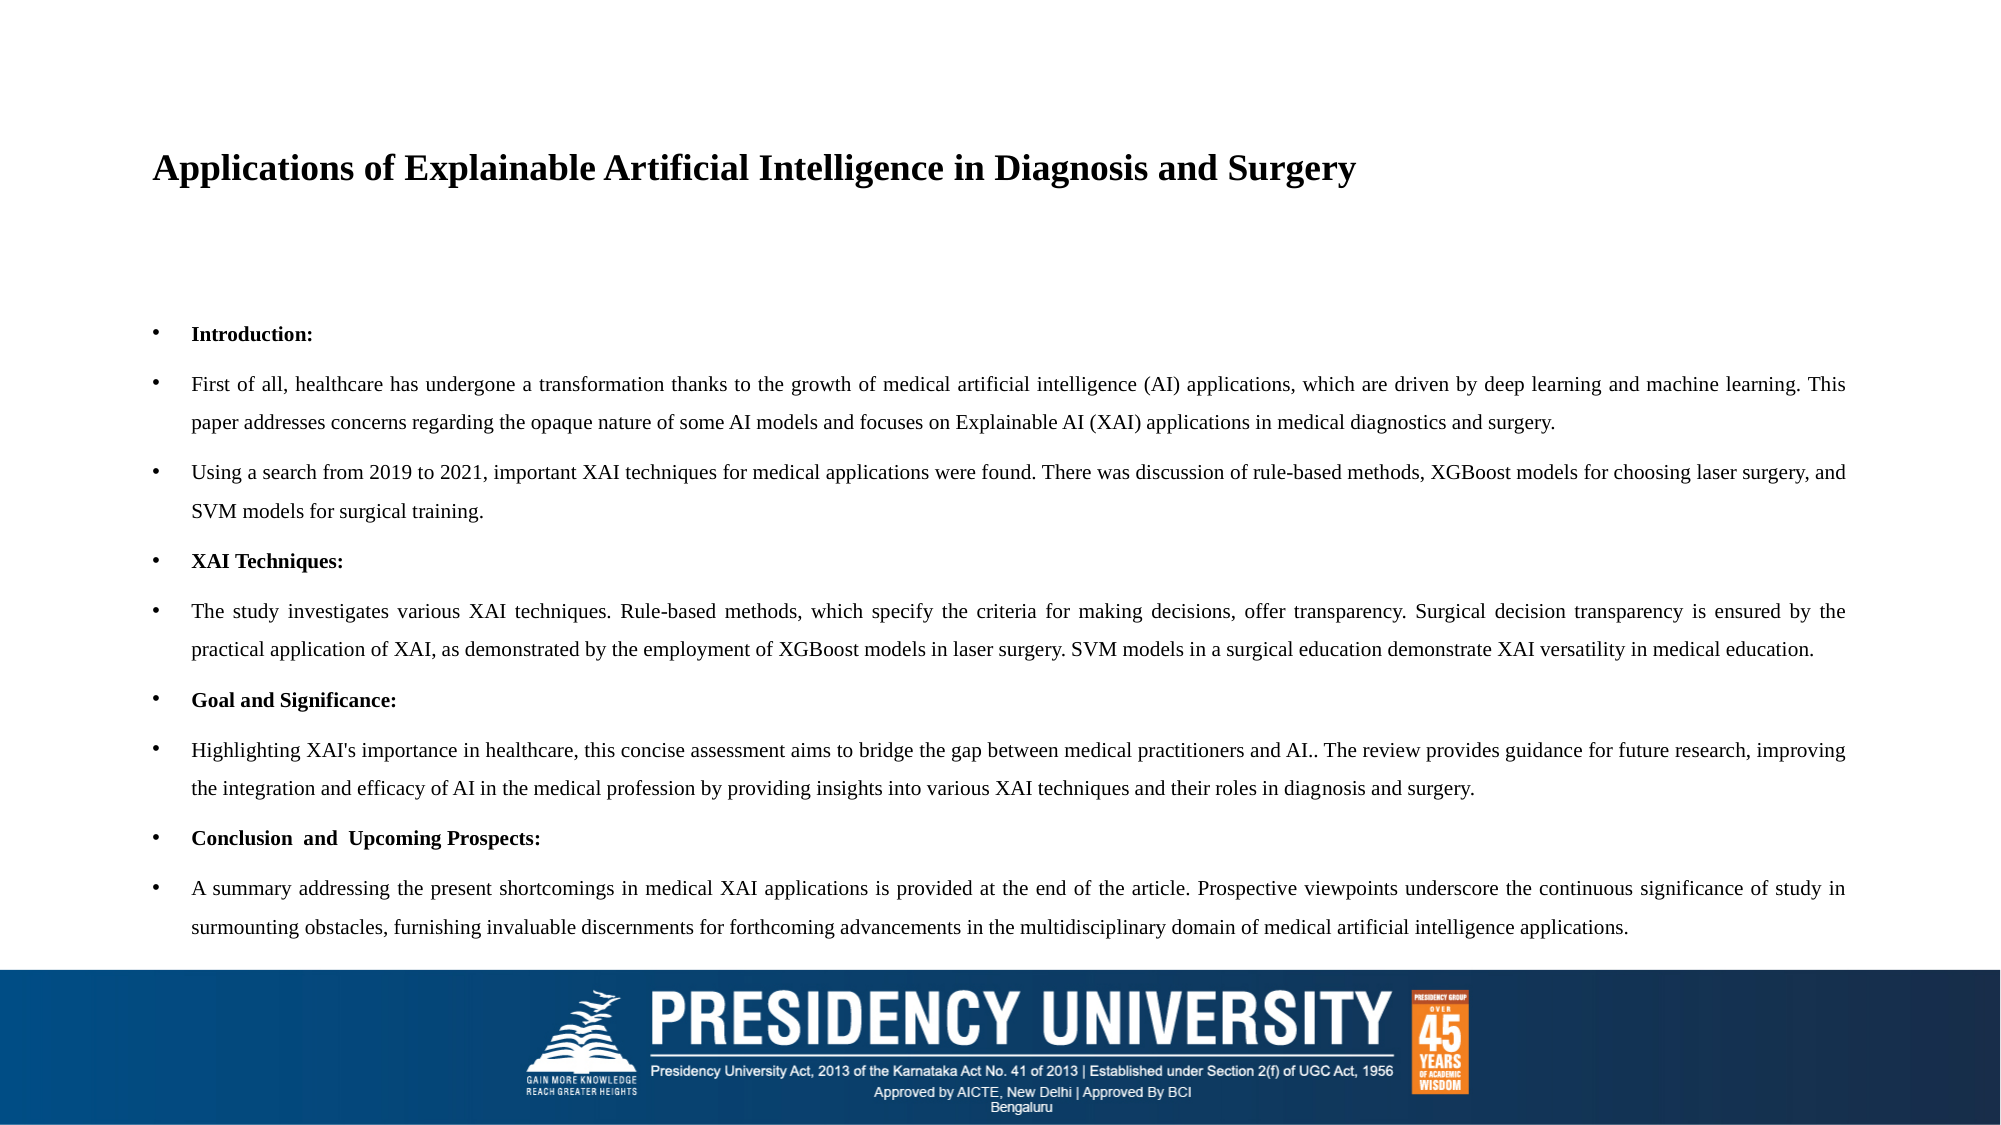

# Applications of Explainable Artificial Intelligence in Diagnosis and Surgery
Introduction:
First of all, healthcare has undergone a transformation thanks to the growth of medical artificial intelligence (AI) applications, which are driven by deep learning and machine learning. This paper addresses concerns regarding the opaque nature of some AI models and focuses on Explainable AI (XAI) applications in medical diagnostics and surgery.
Using a search from 2019 to 2021, important XAI techniques for medical applications were found. There was discussion of rule-based methods, XGBoost models for choosing laser surgery, and SVM models for surgical training.
XAI Techniques:
The study investigates various XAI techniques. Rule-based methods, which specify the criteria for making decisions, offer transparency. Surgical decision transparency is ensured by the practical application of XAI, as demonstrated by the employment of XGBoost models in laser surgery. SVM models in a surgical education demonstrate XAI versatility in medical education.
Goal and Significance:
Highlighting XAI's importance in healthcare, this concise assessment aims to bridge the gap between medical practitioners and AI.. The review provides guidance for future research, improving the integration and efficacy of AI in the medical profession by providing insights into various XAI techniques and their roles in diagnosis and surgery.
Conclusion  and  Upcoming Prospects:
A summary addressing the present shortcomings in medical XAI applications is provided at the end of the article. Prospective viewpoints underscore the continuous significance of study in surmounting obstacles, furnishing invaluable discernments for forthcoming advancements in the multidisciplinary domain of medical artificial intelligence applications.